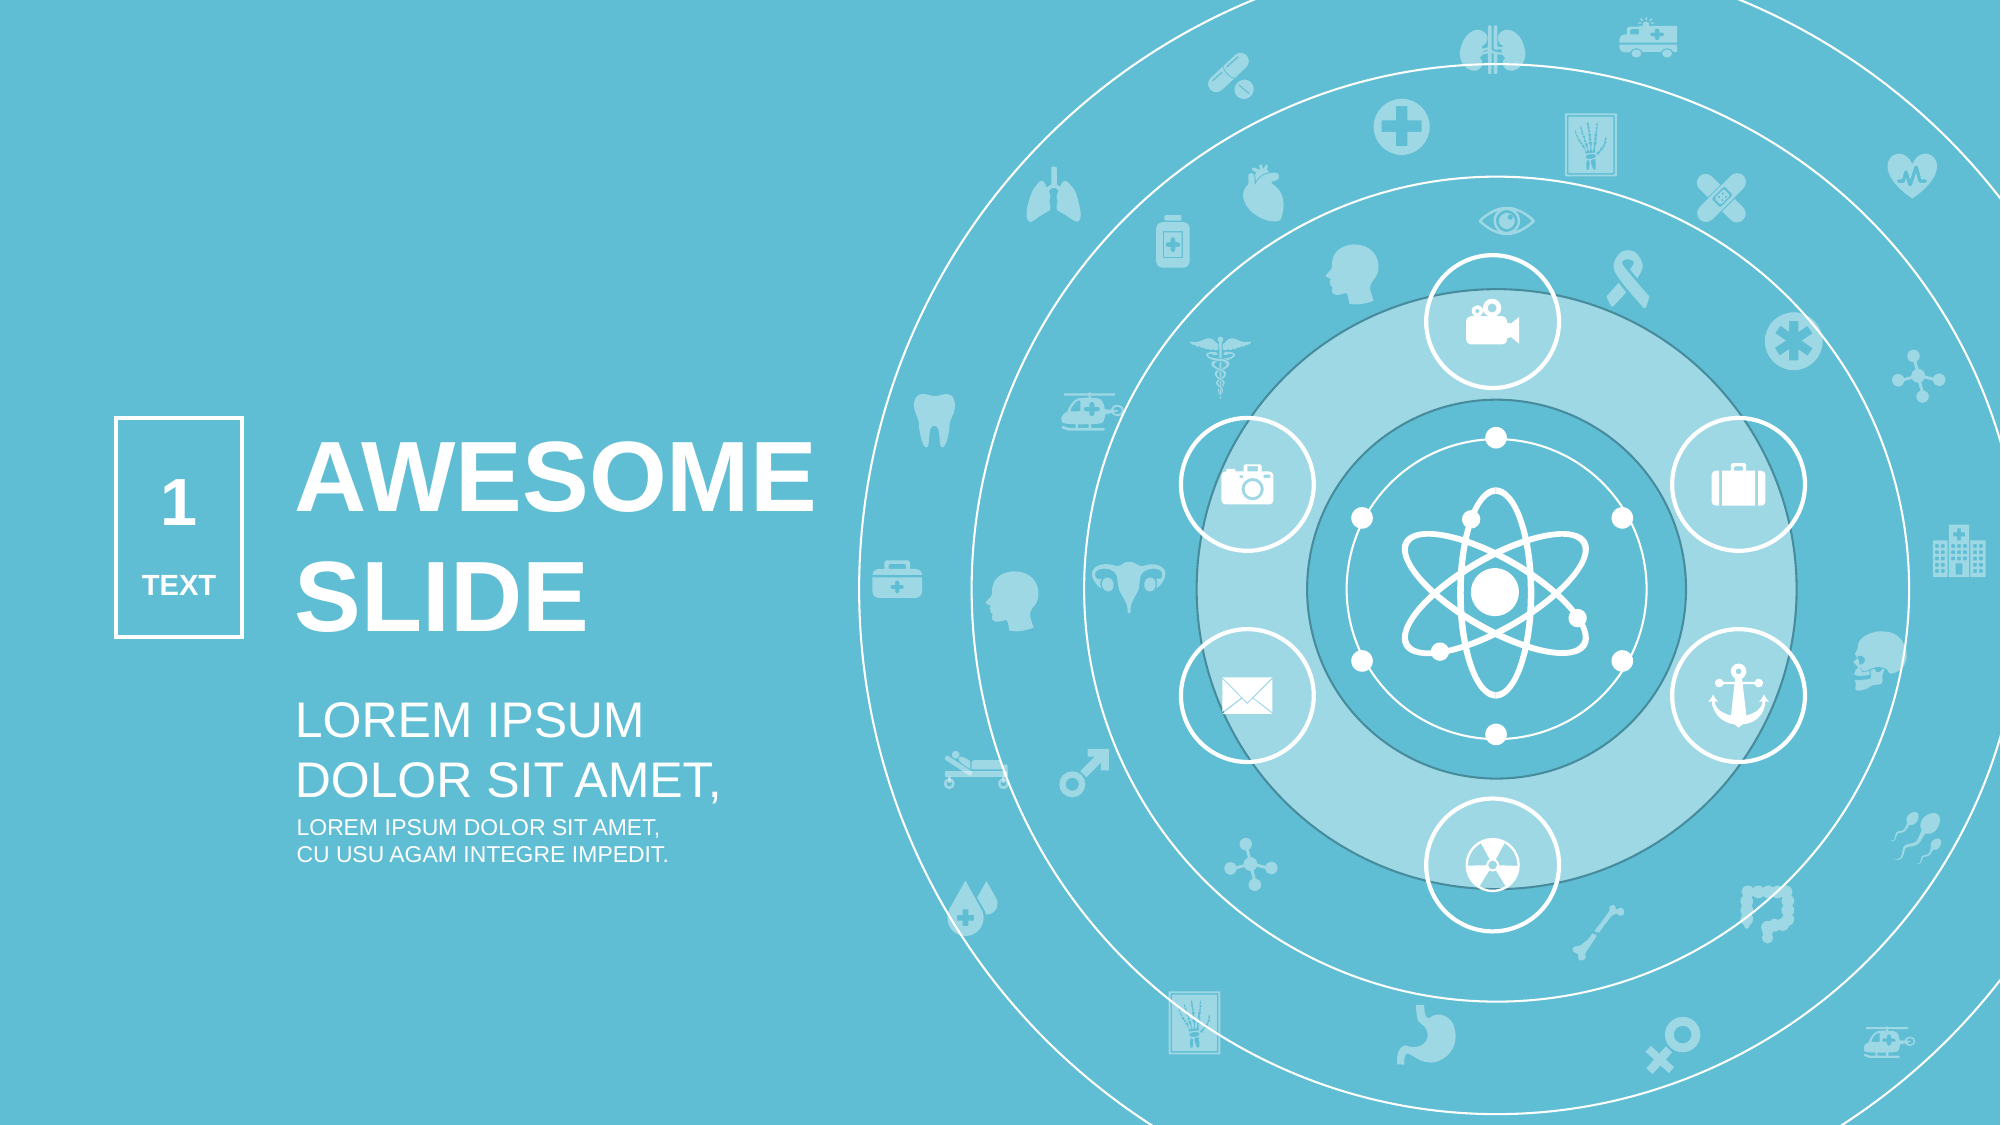

AWESOME
SLIDE

1

TEXT

LOREM IPSUM
DOLOR SIT AMET,

LOREM IPSUM DOLOR SIT AMET,
CU USU AGAM INTEGRE IMPEDIT.